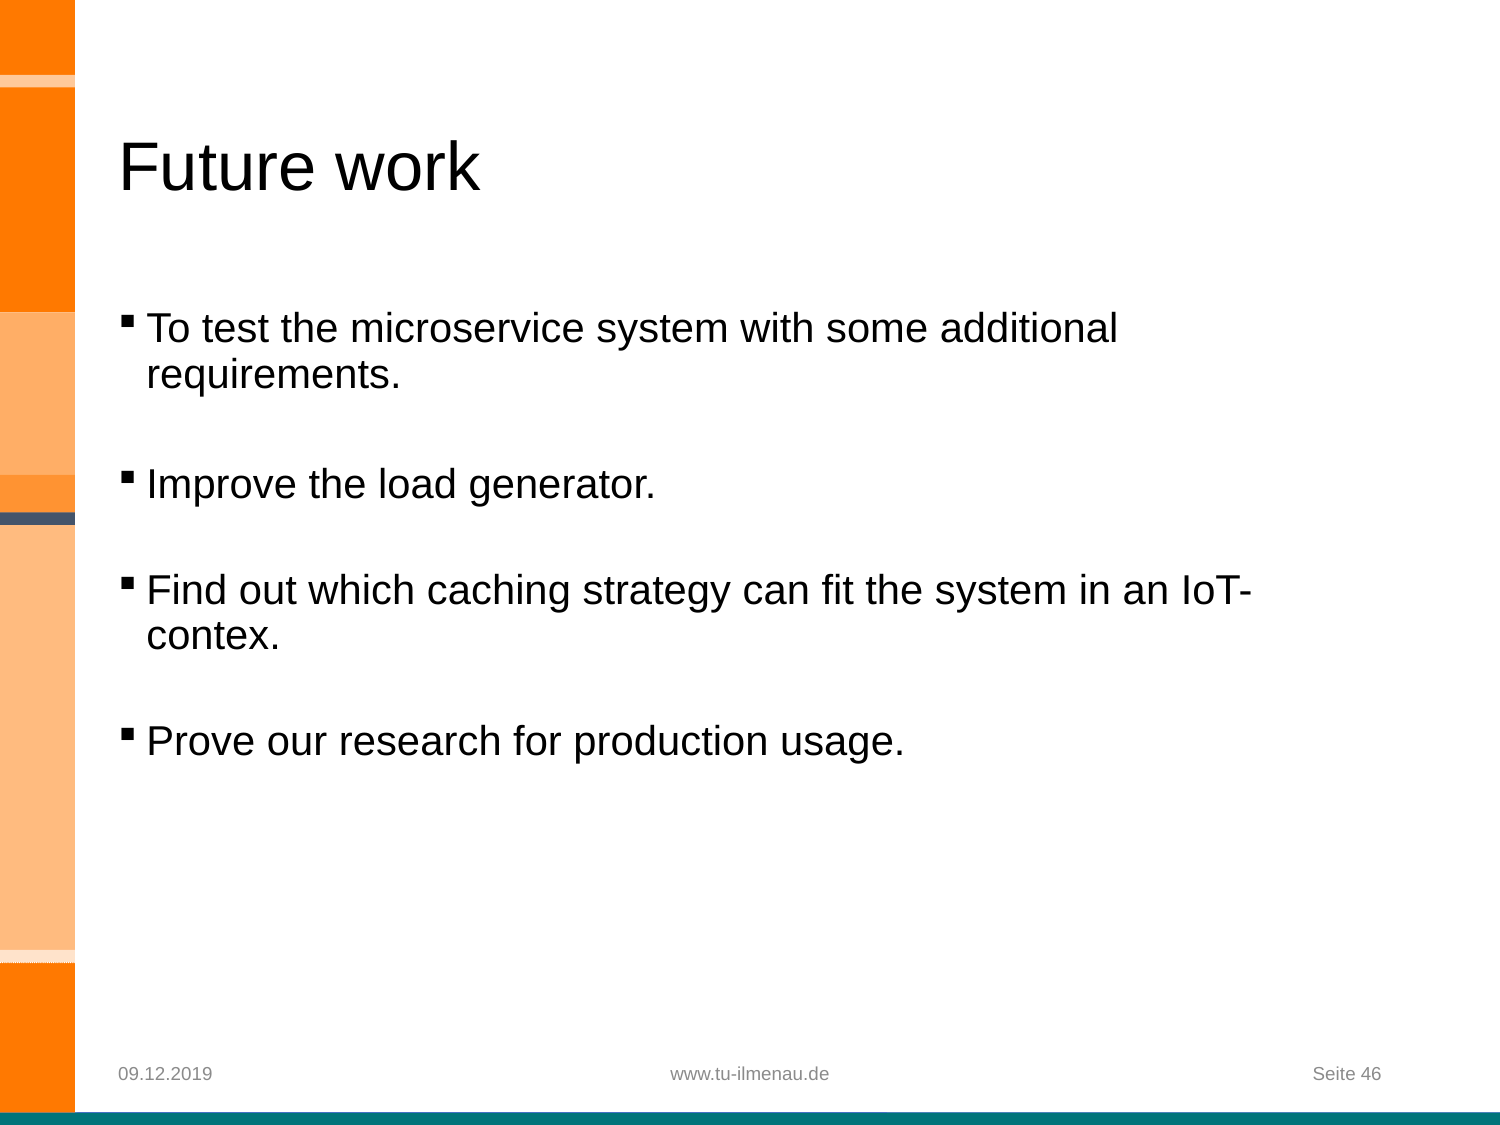

# Future work
To test the microservice system with some additional requirements.
Improve the load generator.
Find out which caching strategy can fit the system in an IoT-contex.
Prove our research for production usage.

09.12.2019
www.tu-ilmenau.de
Seite 46